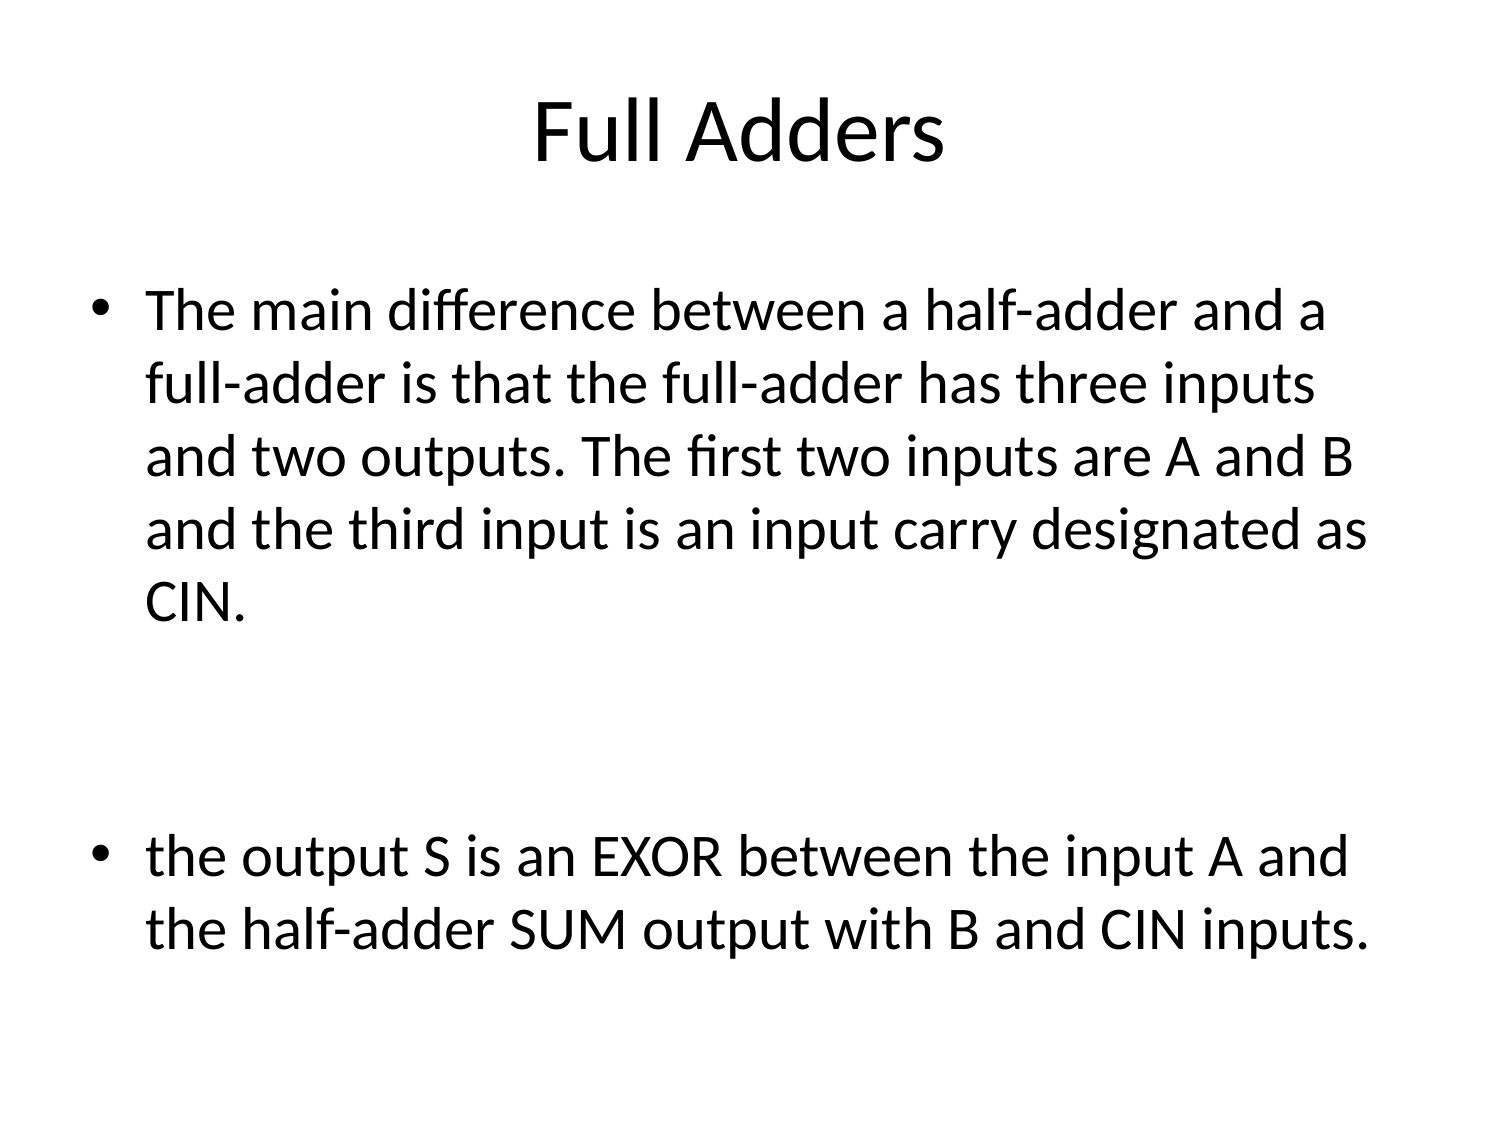

# Full Adders
The main difference between a half-adder and a full-adder is that the full-adder has three inputs and two outputs. The first two inputs are A and B and the third input is an input carry designated as CIN.

the output S is an EXOR between the input A and the half-adder SUM output with B and CIN inputs.